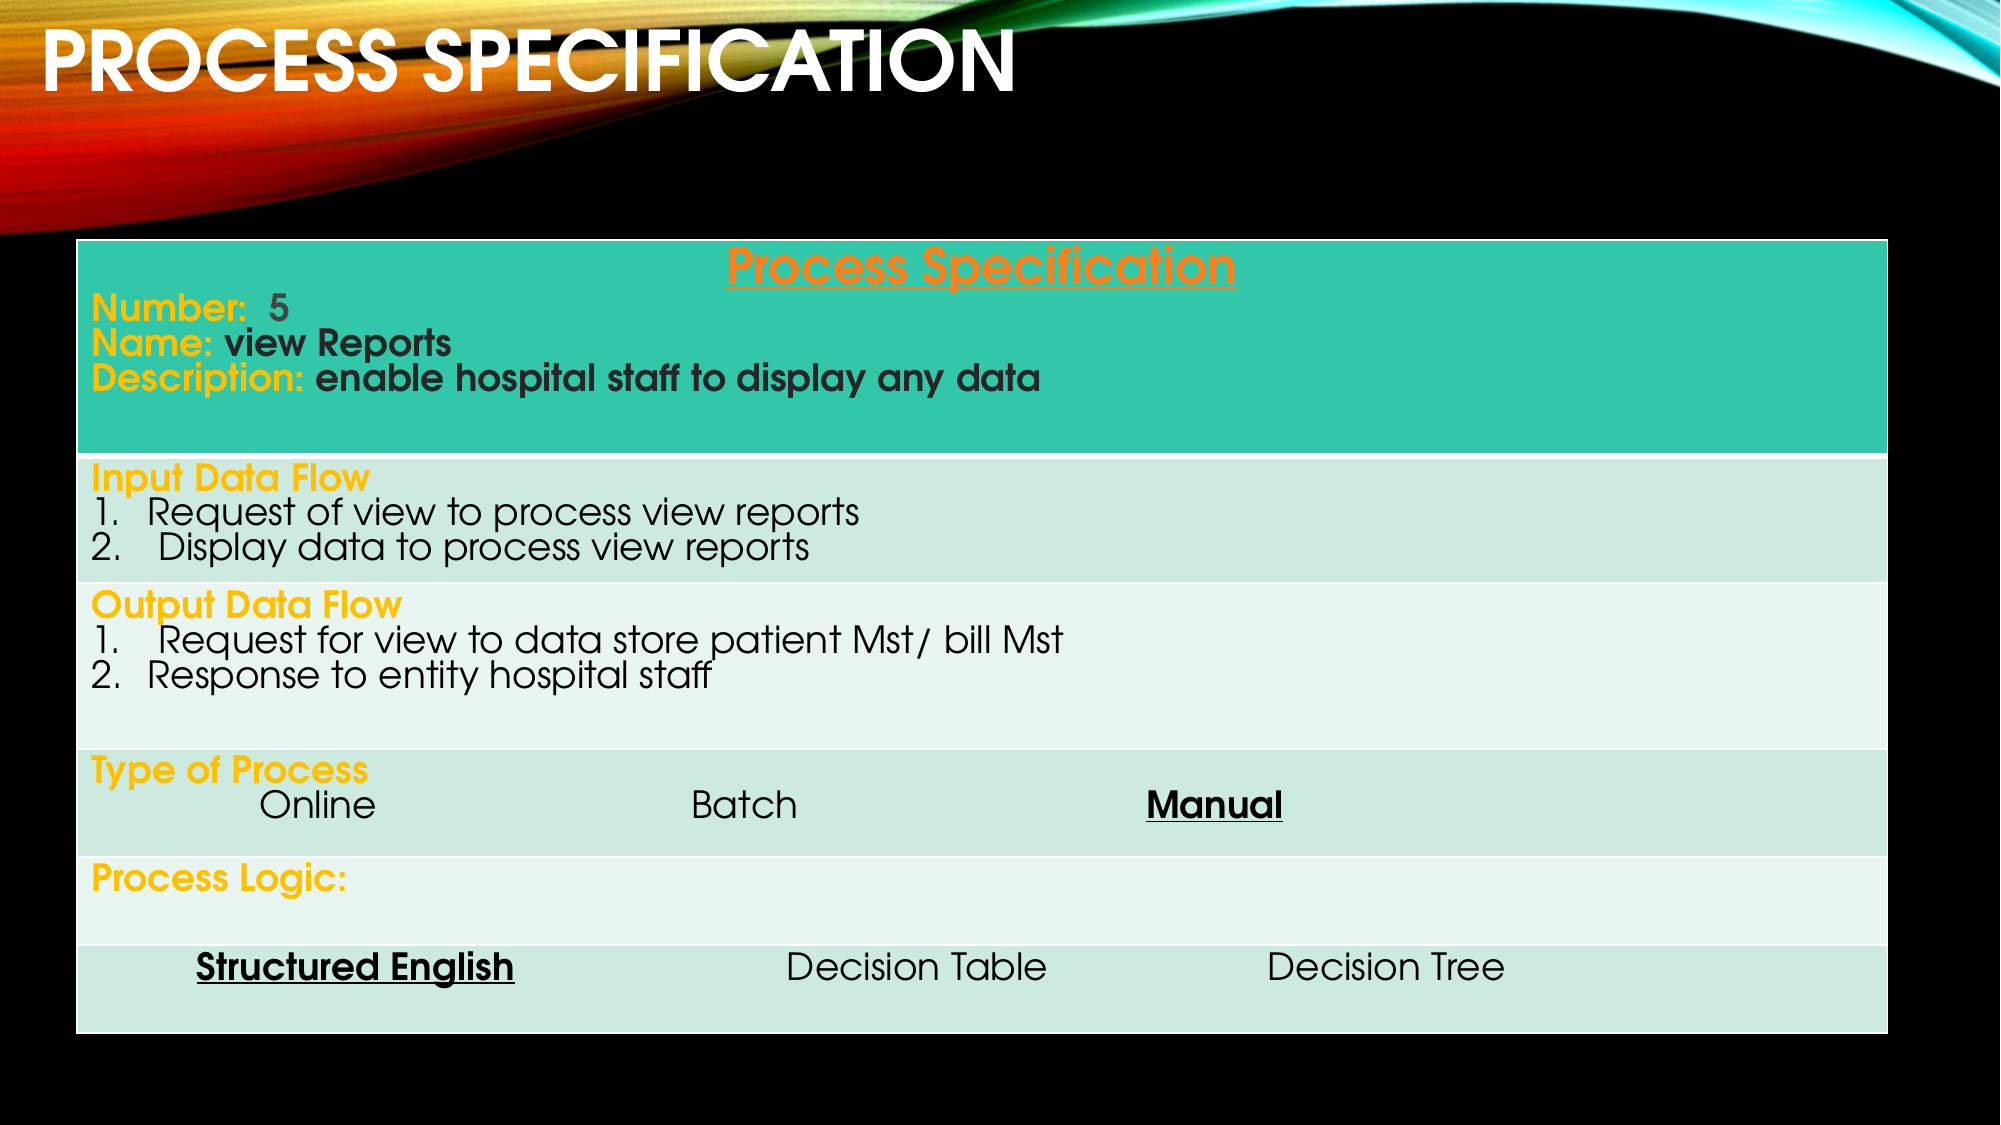

# Process Specification
| Process Specification Number: 5 Name: view Reports Description: enable hospital staff to display any data |
| --- |
| Input Data Flow Request of view to process view reports Display data to process view reports |
| Output Data Flow Request for view to data store patient Mst/ bill Mst Response to entity hospital staff |
| Type of Process Online Batch Manual |
| Process Logic: |
| Structured English Decision Table Decision Tree |